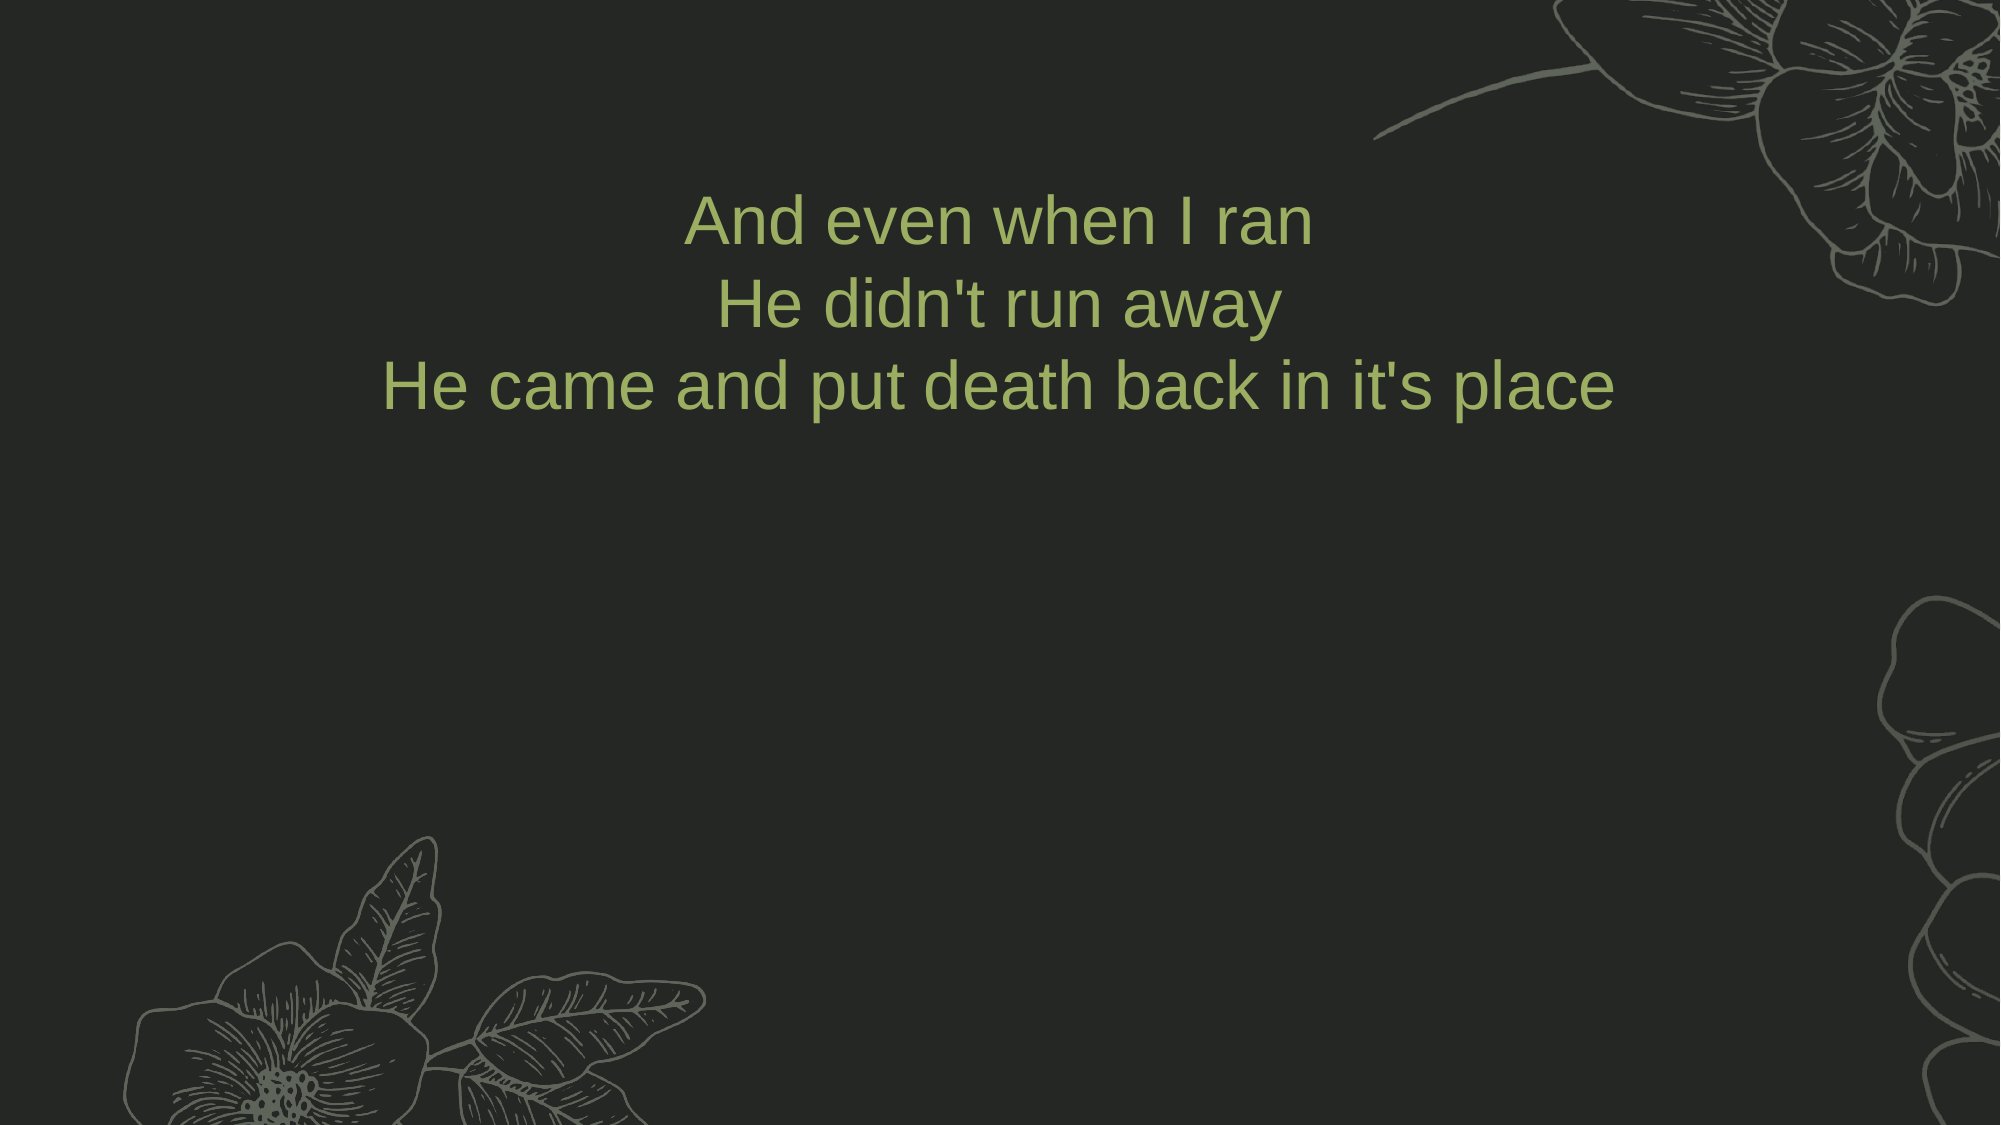

And even when I ran
He didn't run away
He came and put death back in it's place